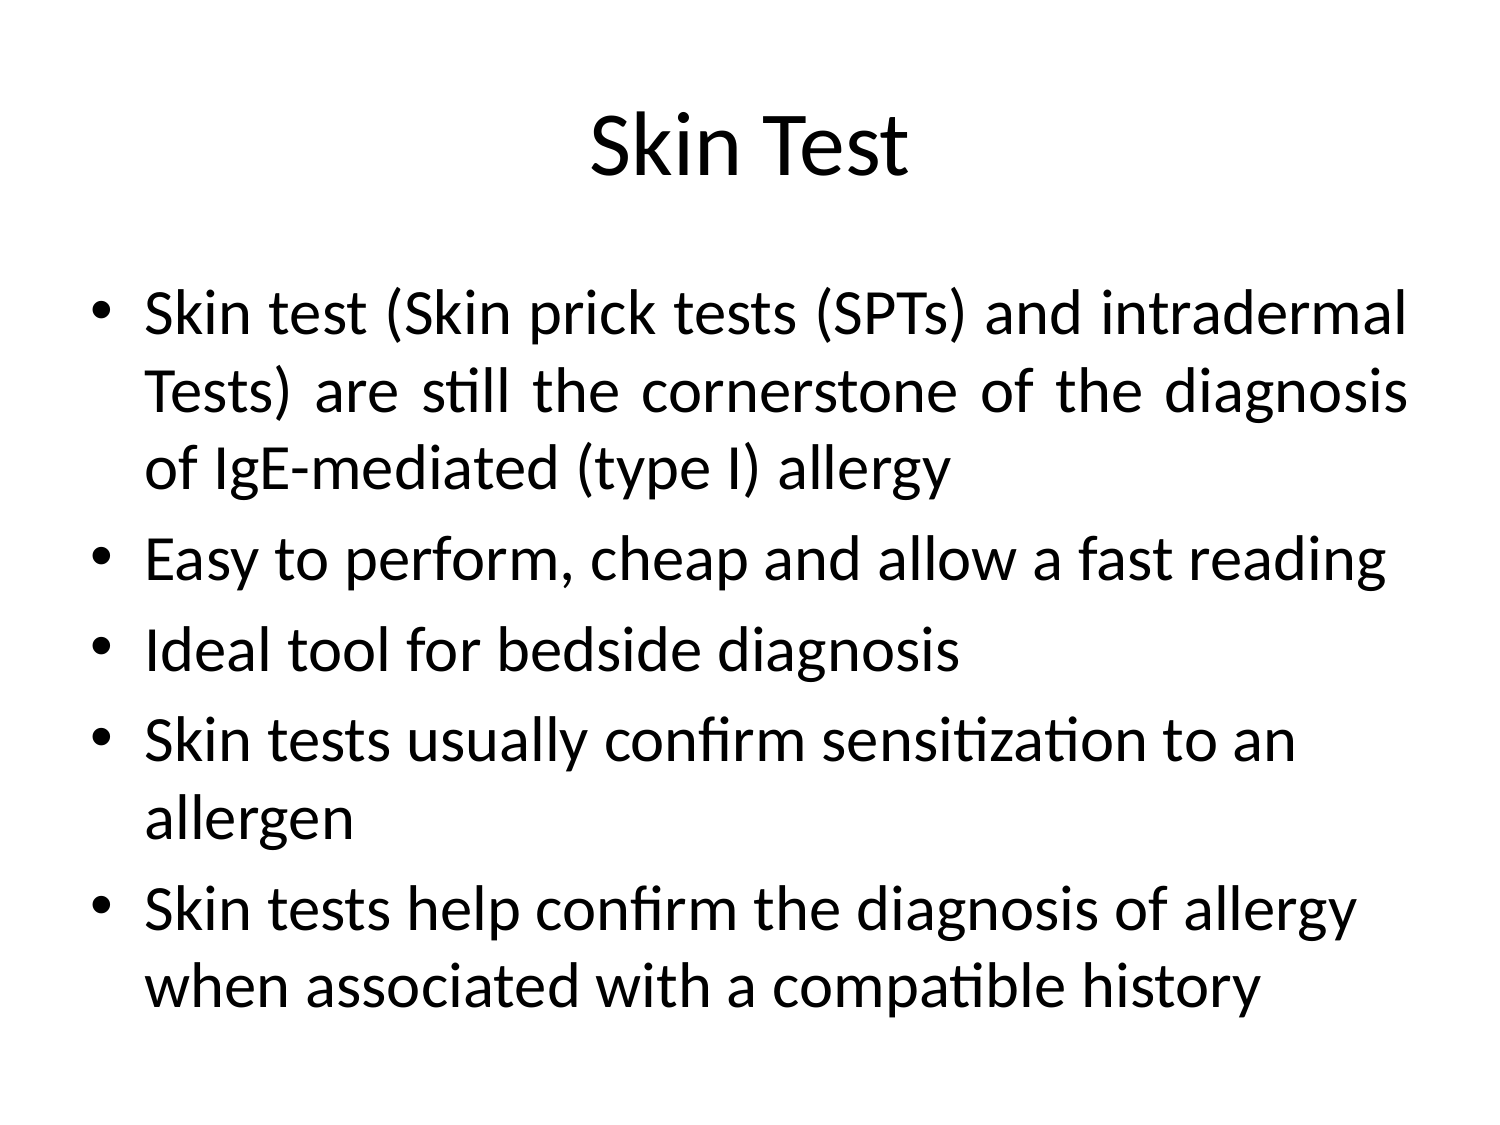

# Skin Test
Skin test (Skin prick tests (SPTs) and intradermal Tests) are still the cornerstone of the diagnosis of IgE-mediated (type I) allergy
Easy to perform, cheap and allow a fast reading
Ideal tool for bedside diagnosis
Skin tests usually confirm sensitization to an allergen
Skin tests help confirm the diagnosis of allergy when associated with a compatible history